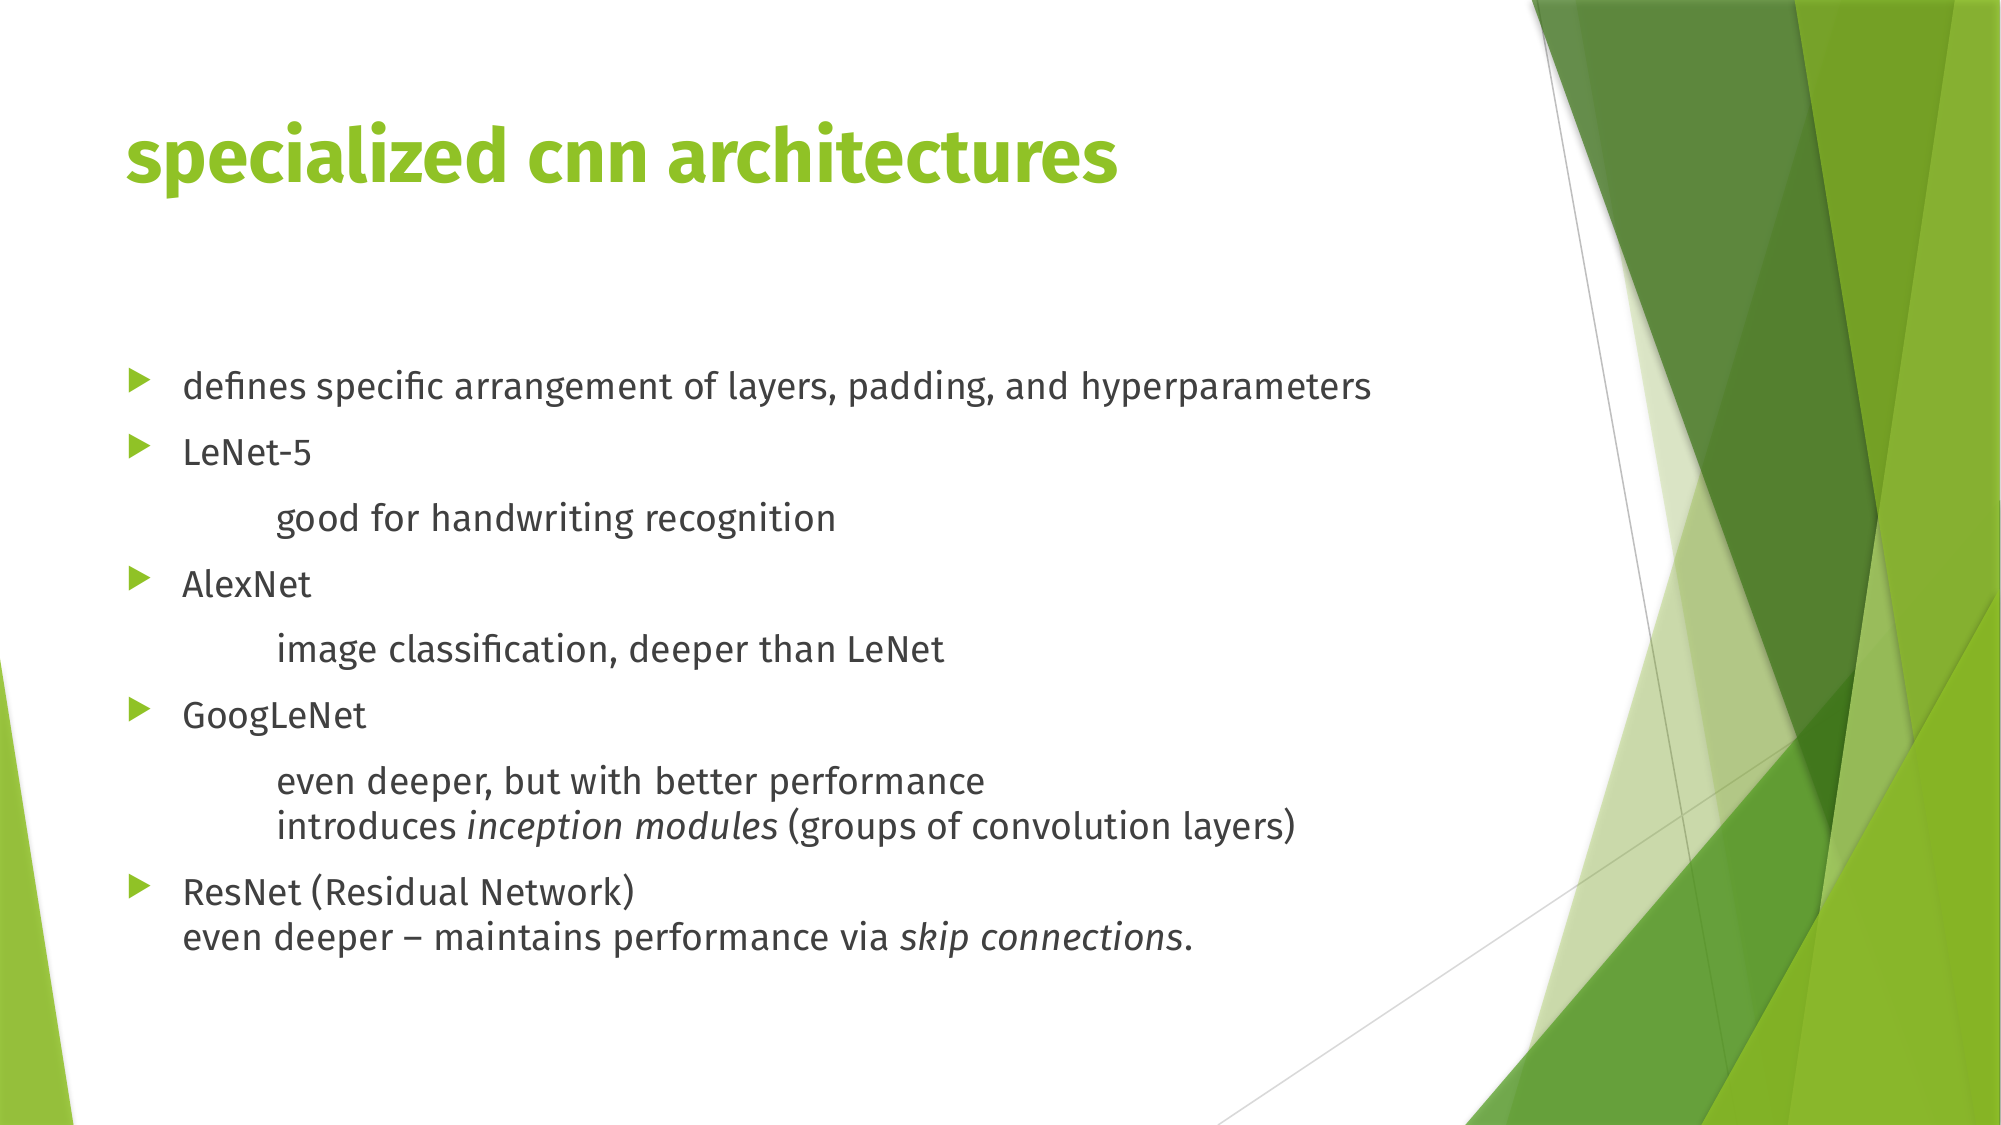

# specialized cnn architectures
defines specific arrangement of layers, padding, and hyperparameters
LeNet-5
	good for handwriting recognition
AlexNet
	image classification, deeper than LeNet
GoogLeNet
	even deeper, but with better performance
	introduces inception modules (groups of convolution layers)
ResNet (Residual Network)
even deeper – maintains performance via skip connections.